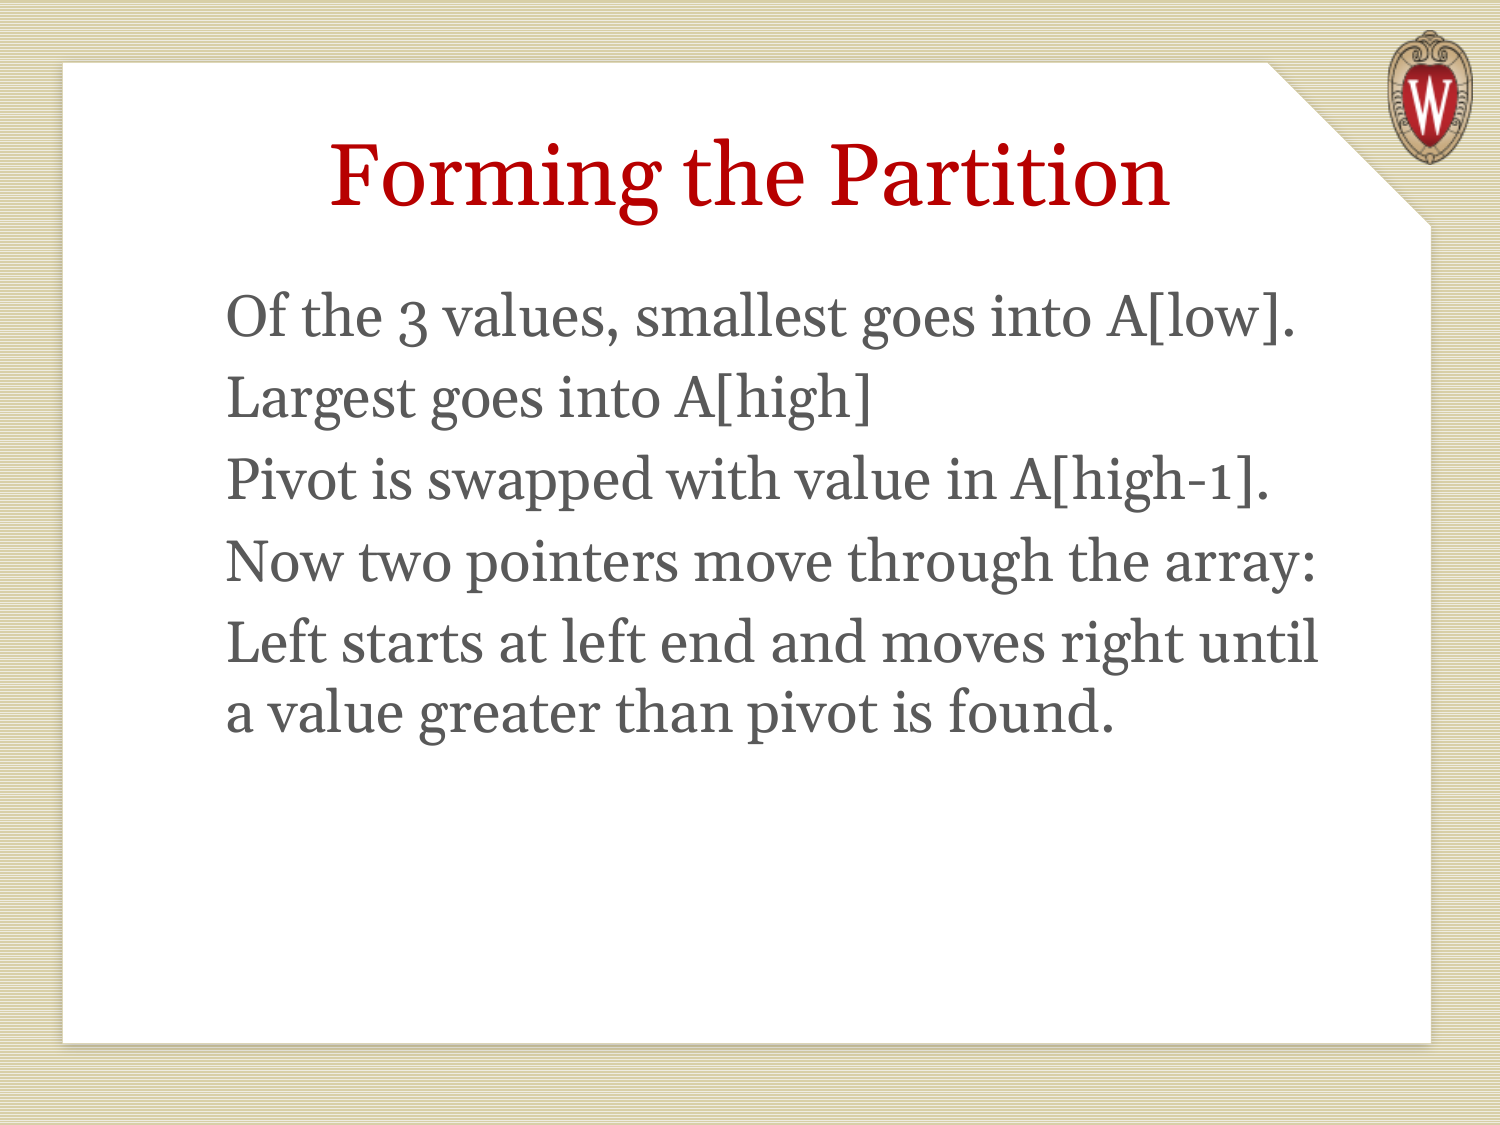

# Forming the Partition
Of the 3 values, smallest goes into A[low].
Largest goes into A[high]
Pivot is swapped with value in A[high-1].
Now two pointers move through the array:
Left starts at left end and moves right until a value greater than pivot is found.